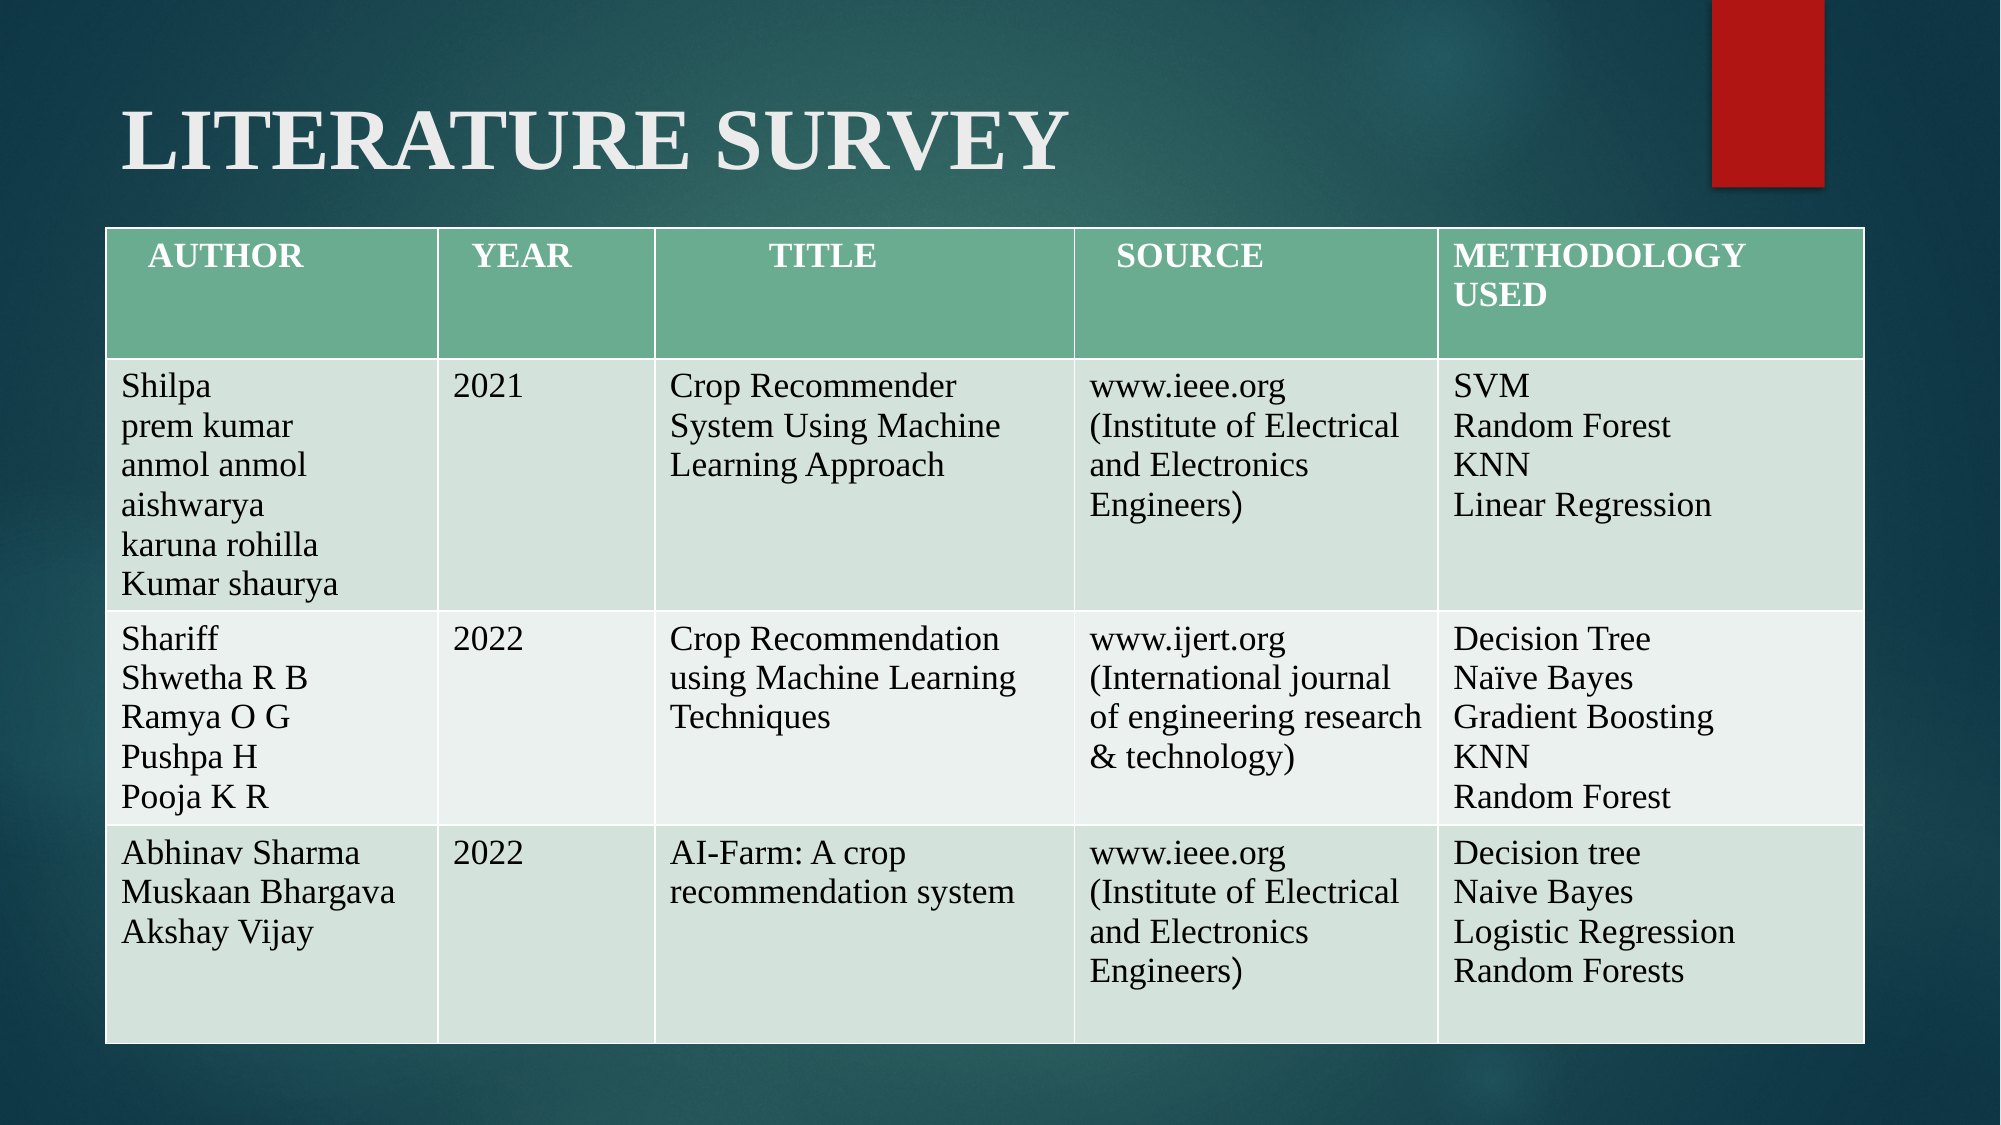

# LITERATURE SURVEY
| AUTHOR | YEAR | TITLE | SOURCE | METHODOLOGY USED |
| --- | --- | --- | --- | --- |
| Shilpa prem kumar anmol anmol aishwarya karuna rohilla Kumar shaurya | 2021 | Crop Recommender System Using Machine Learning Approach | www.ieee.org (Institute of Electrical and Electronics Engineers) | SVM Random Forest KNN Linear Regression |
| Shariff Shwetha R B Ramya O G Pushpa H Pooja K R | 2022 | Crop Recommendation using Machine Learning Techniques | www.ijert.org (International journal of engineering research & technology) | Decision Tree Naïve Bayes Gradient Boosting KNN Random Forest |
| Abhinav Sharma Muskaan Bhargava Akshay Vijay | 2022 | AI-Farm: A crop recommendation system | www.ieee.org (Institute of Electrical and Electronics Engineers) | Decision tree Naive Bayes Logistic Regression Random Forests |